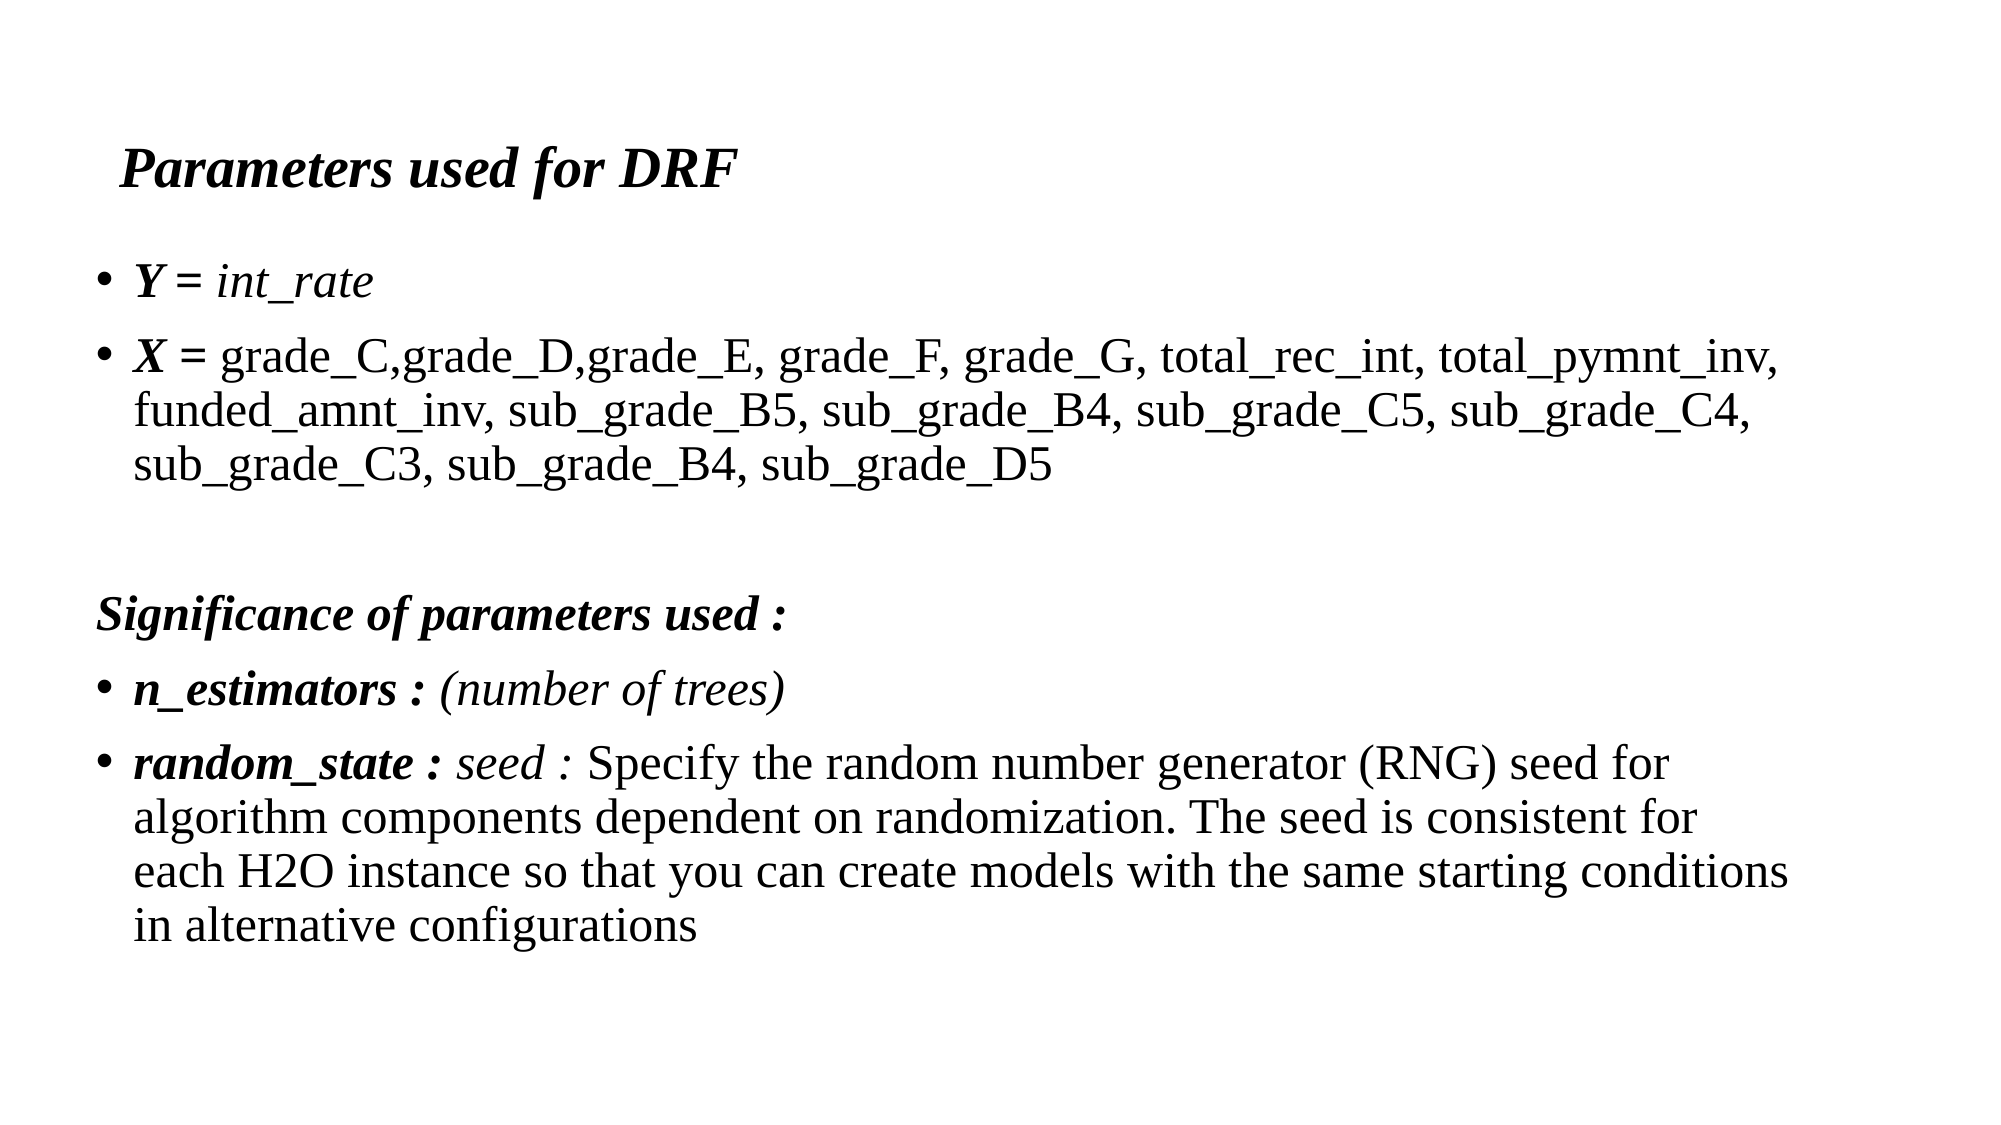

Parameters used for DRF
Y = int_rate
X = grade_C,grade_D,grade_E, grade_F, grade_G, total_rec_int, total_pymnt_inv, funded_amnt_inv, sub_grade_B5, sub_grade_B4, sub_grade_C5, sub_grade_C4, sub_grade_C3, sub_grade_B4, sub_grade_D5

Significance of parameters used :
n_estimators : (number of trees)
random_state : seed : Specify the random number generator (RNG) seed for algorithm components dependent on randomization. The seed is consistent for each H2O instance so that you can create models with the same starting conditions in alternative configurations